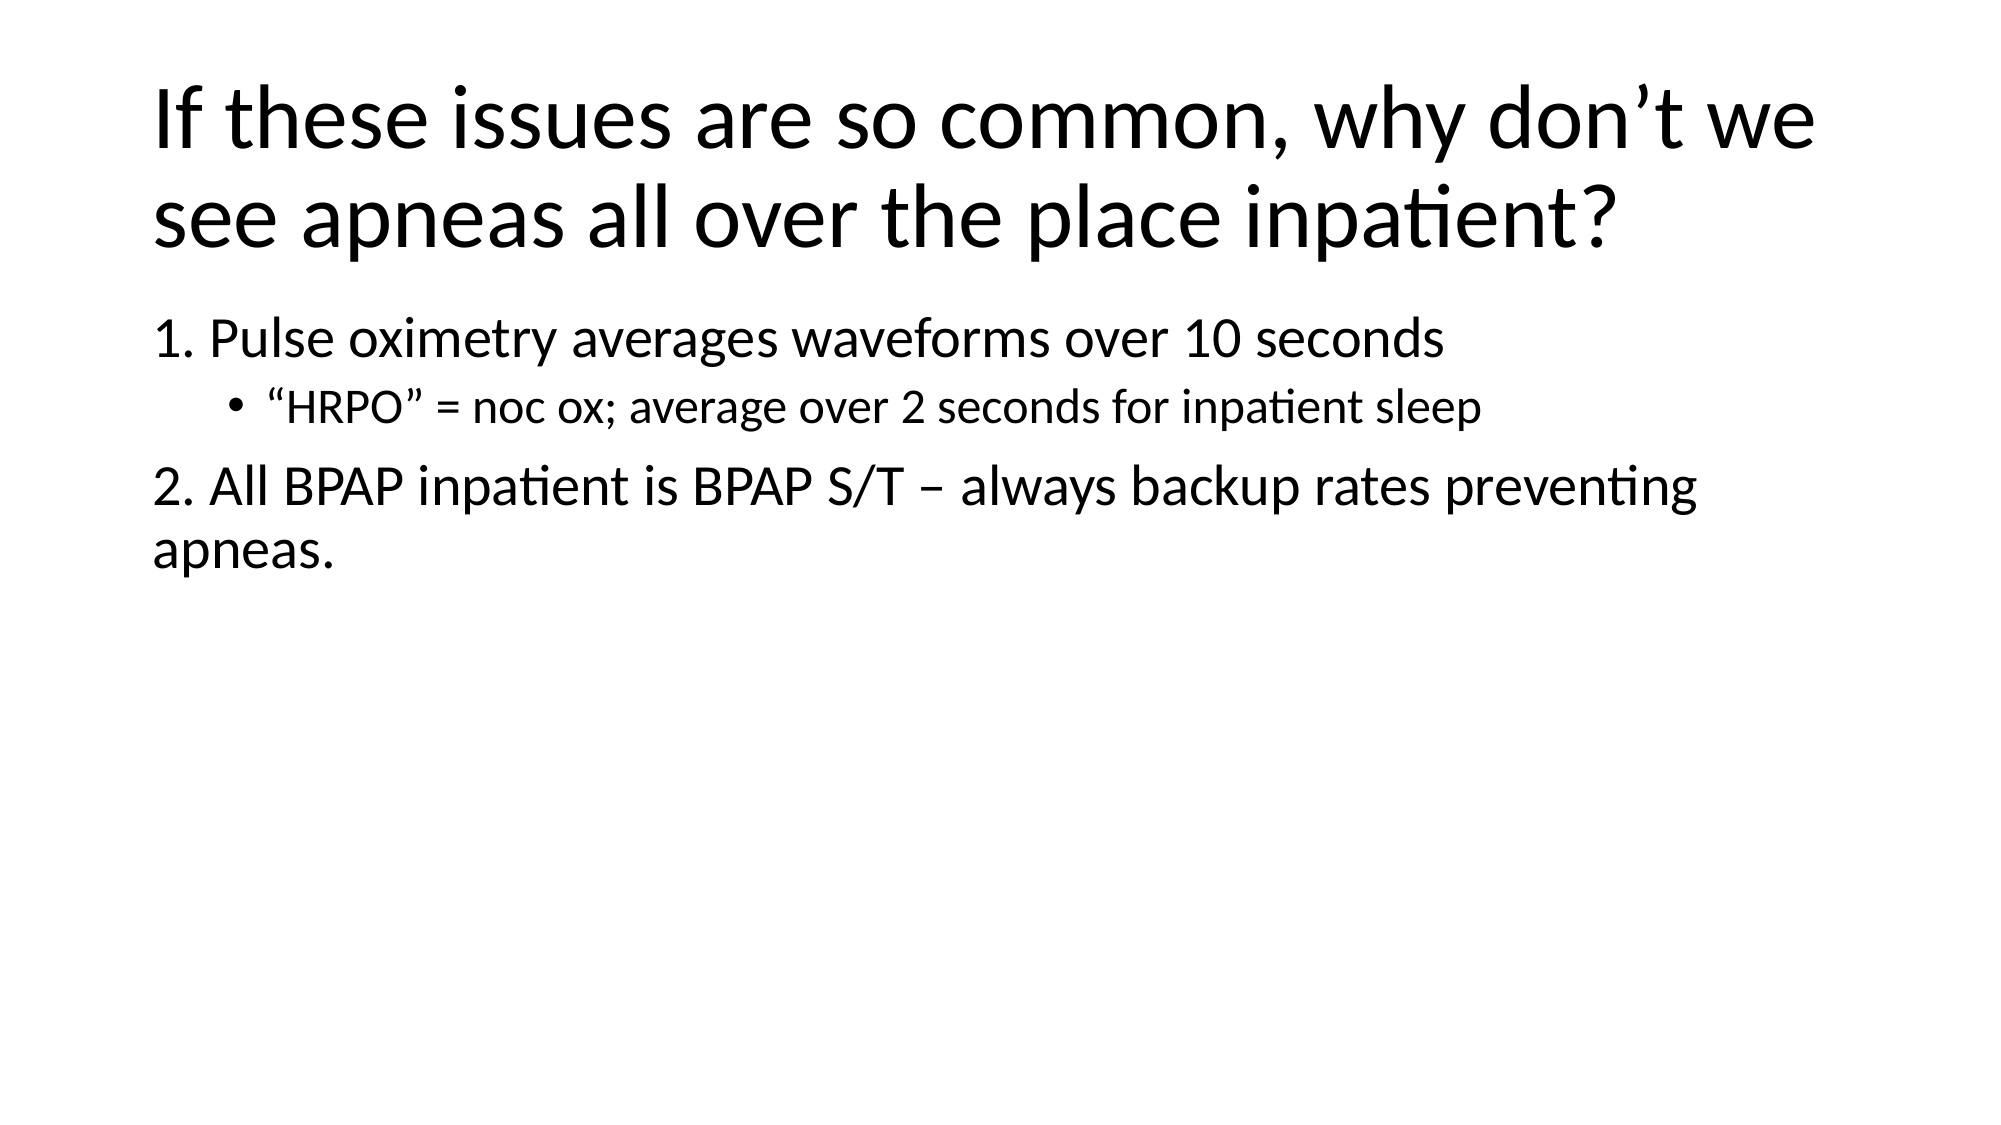

# If these issues are so common, why don’t we see apneas all over the place inpatient?
1. Pulse oximetry averages waveforms over 10 seconds
“HRPO” = noc ox; average over 2 seconds for inpatient sleep
2. All BPAP inpatient is BPAP S/T – always backup rates preventing apneas.